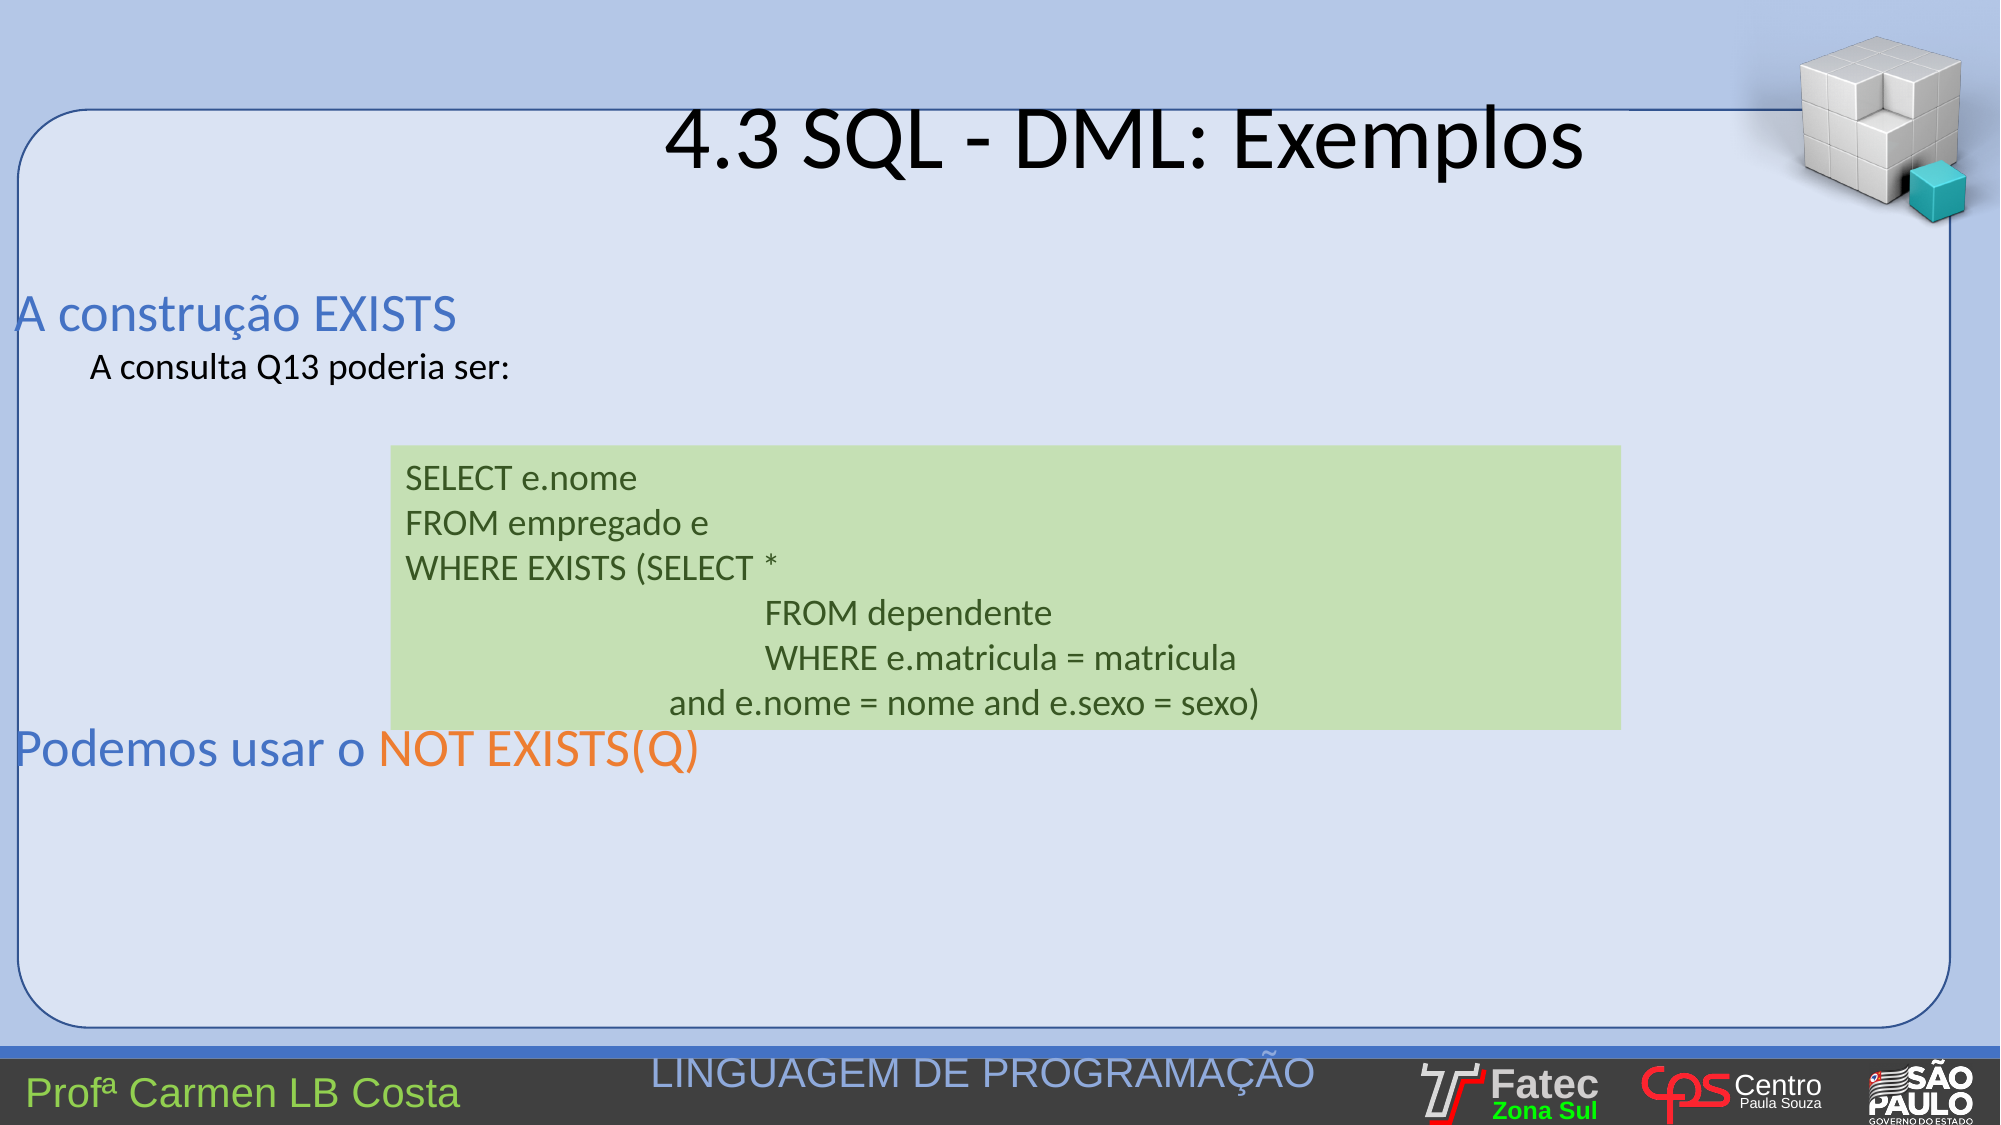

4.3 SQL - DML: Exemplos
A construção EXISTS
A consulta Q13 poderia ser:

Podemos usar o NOT EXISTS(Q)

SELECT e.nome
FROM empregado e
WHERE EXISTS (SELECT *
		       FROM dependente
		       WHERE e.matricula = matricula
                               and e.nome = nome and e.sexo = sexo)